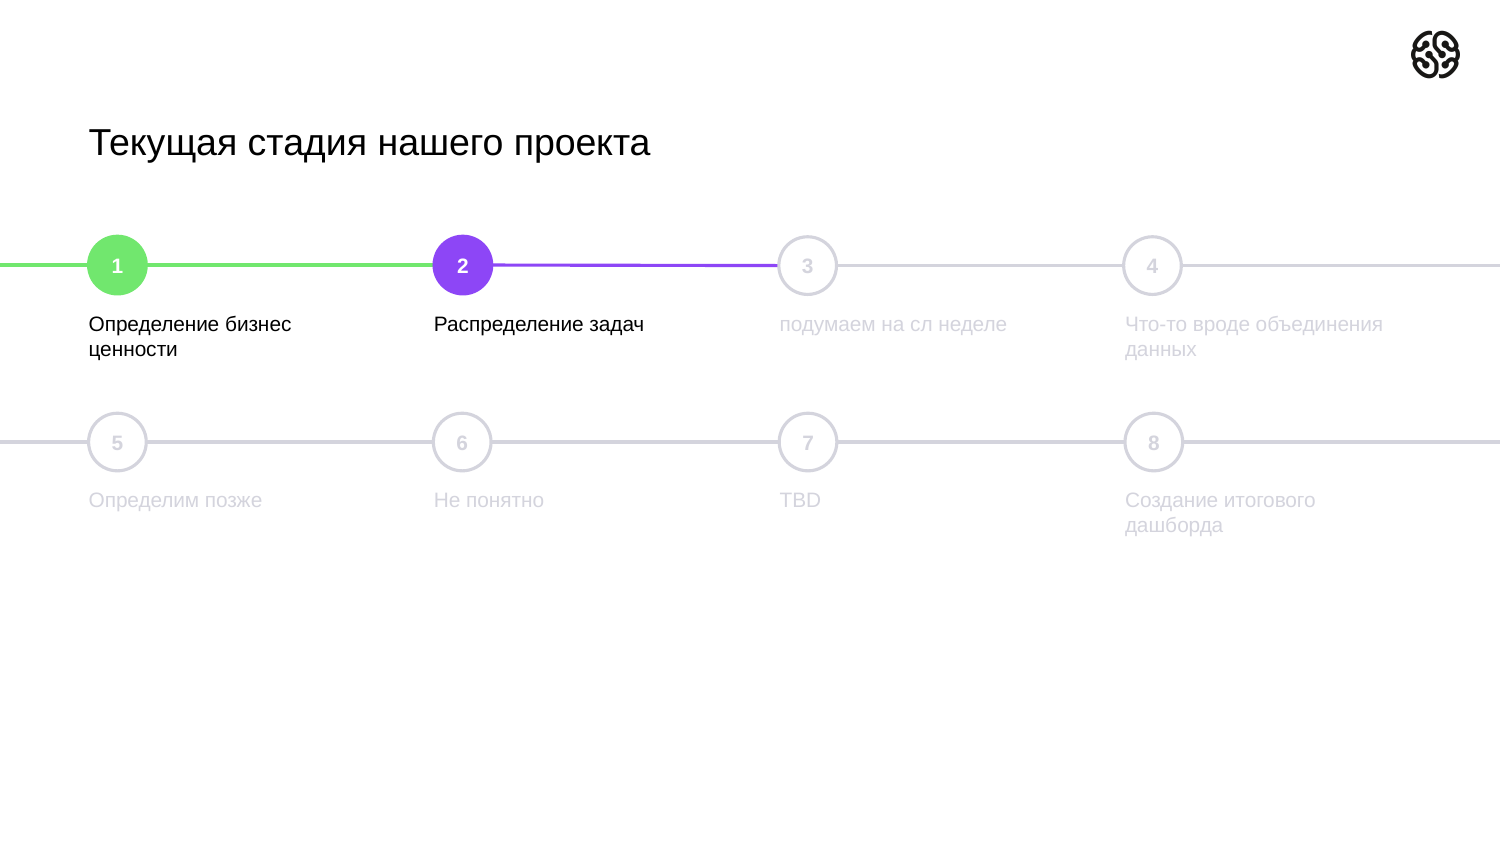

# Текущая стадия нашего проекта
2
1
3
4
Определение бизнес ценности
Распределение задач
подумаем на сл неделе

Что-то вроде объединения данных

5
6
7
8
Определим позже

Не понятно

TBD

Создание итогового дашборда